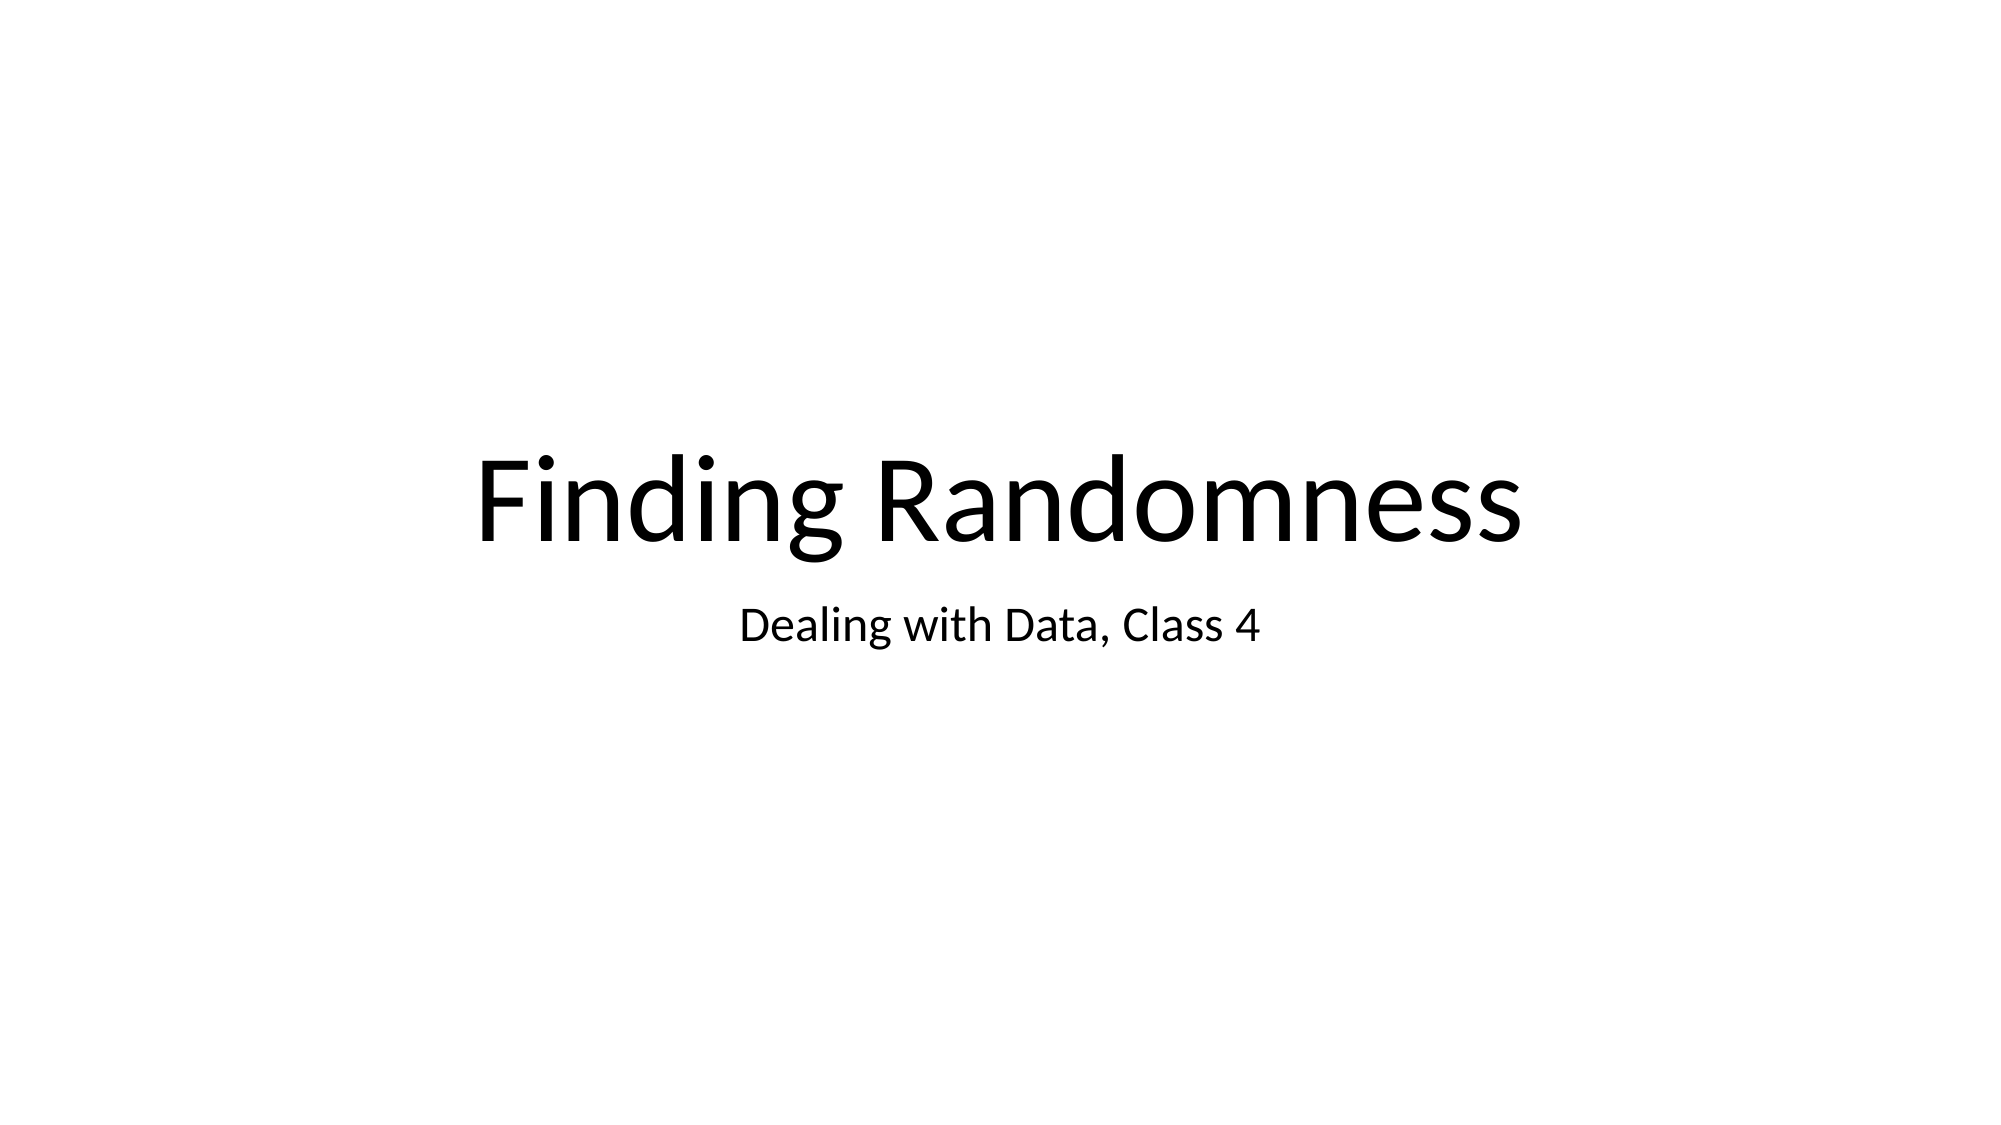

# Finding Randomness
Dealing with Data, Class 4